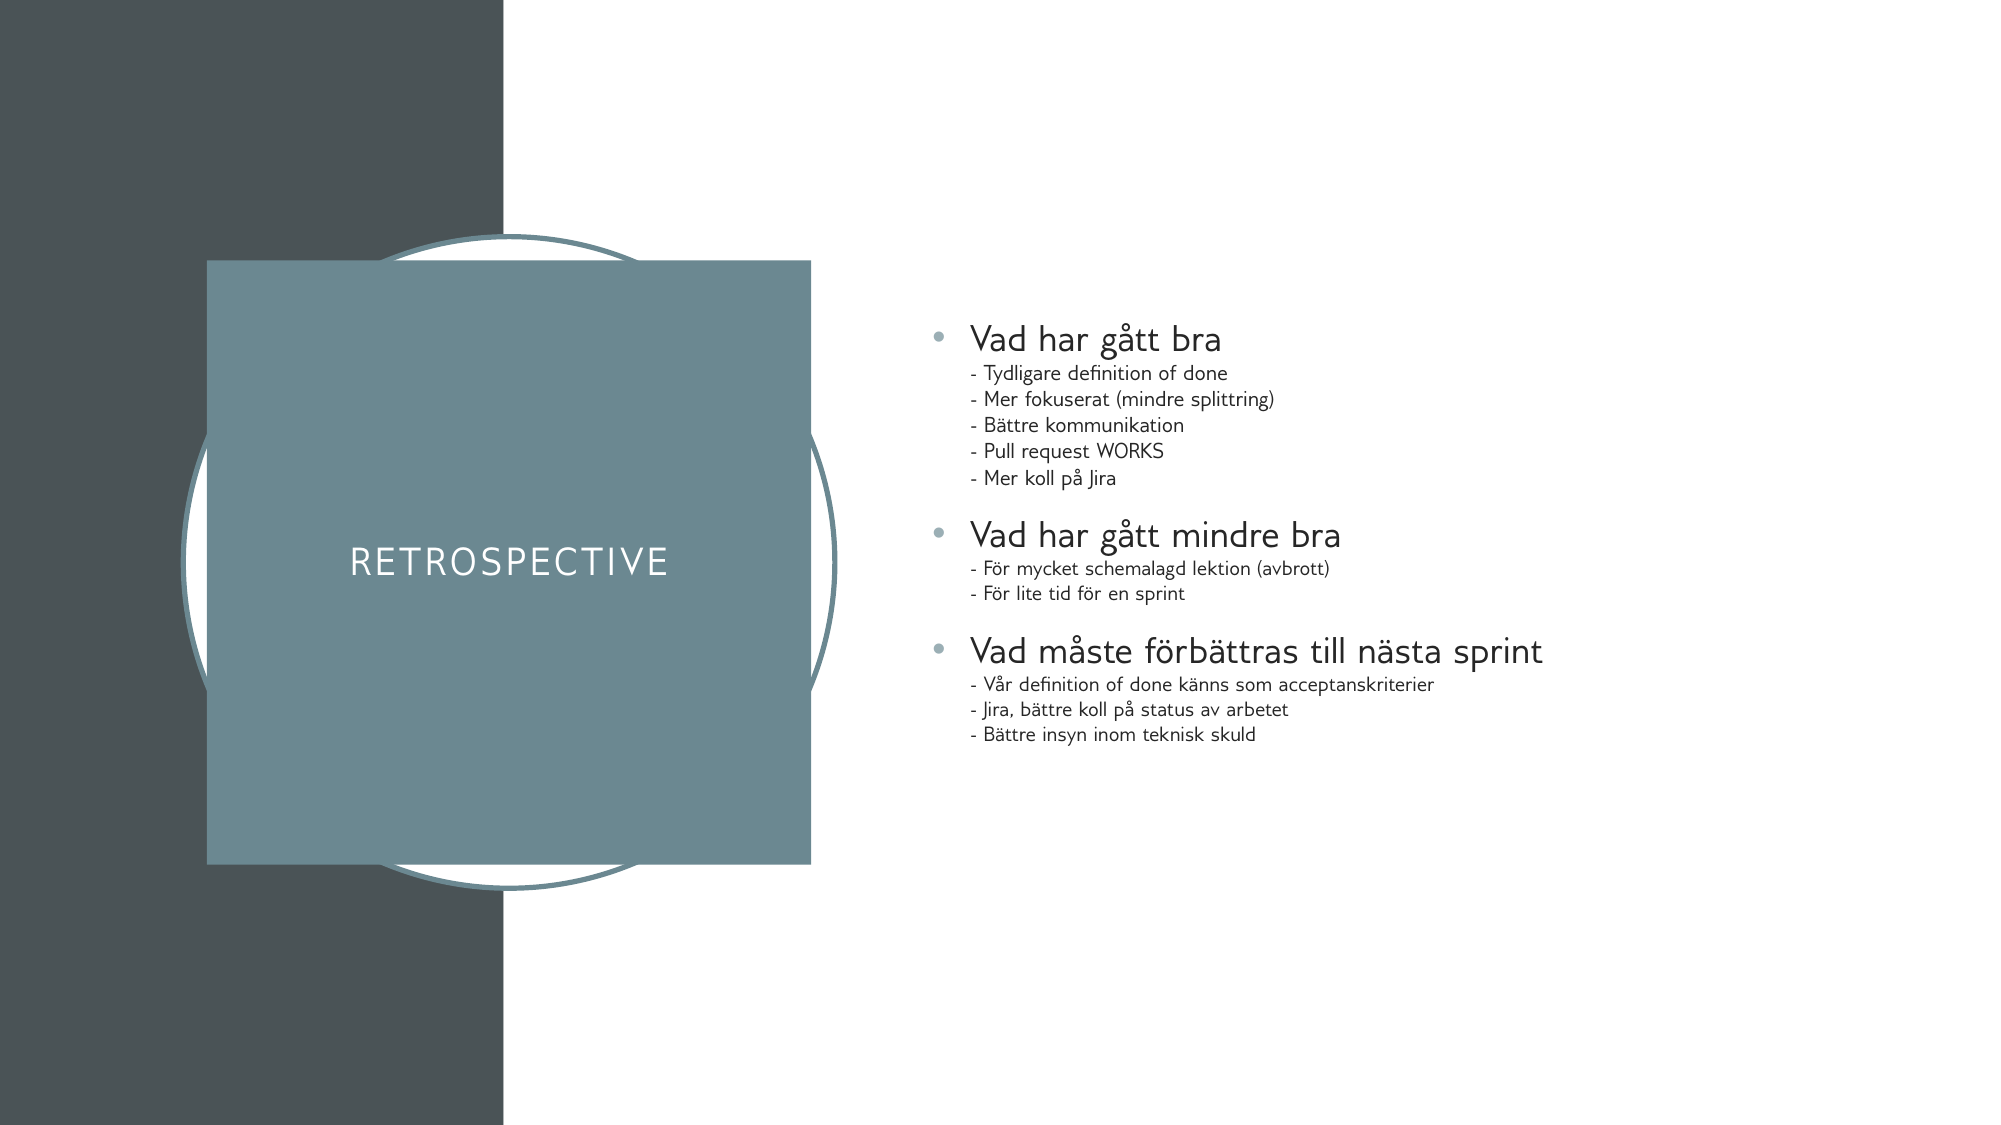

Vad har gått bra
- Tydligare definition of done
- Mer fokuserat (mindre splittring)
- Bättre kommunikation
- Pull request WORKS
- Mer koll på Jira
Vad har gått mindre bra
- För mycket schemalagd lektion (avbrott)
- För lite tid för en sprint
Vad måste förbättras till nästa sprint
- Vår definition of done känns som acceptanskriterier
- Jira, bättre koll på status av arbetet
- Bättre insyn inom teknisk skuld

# Retrospective